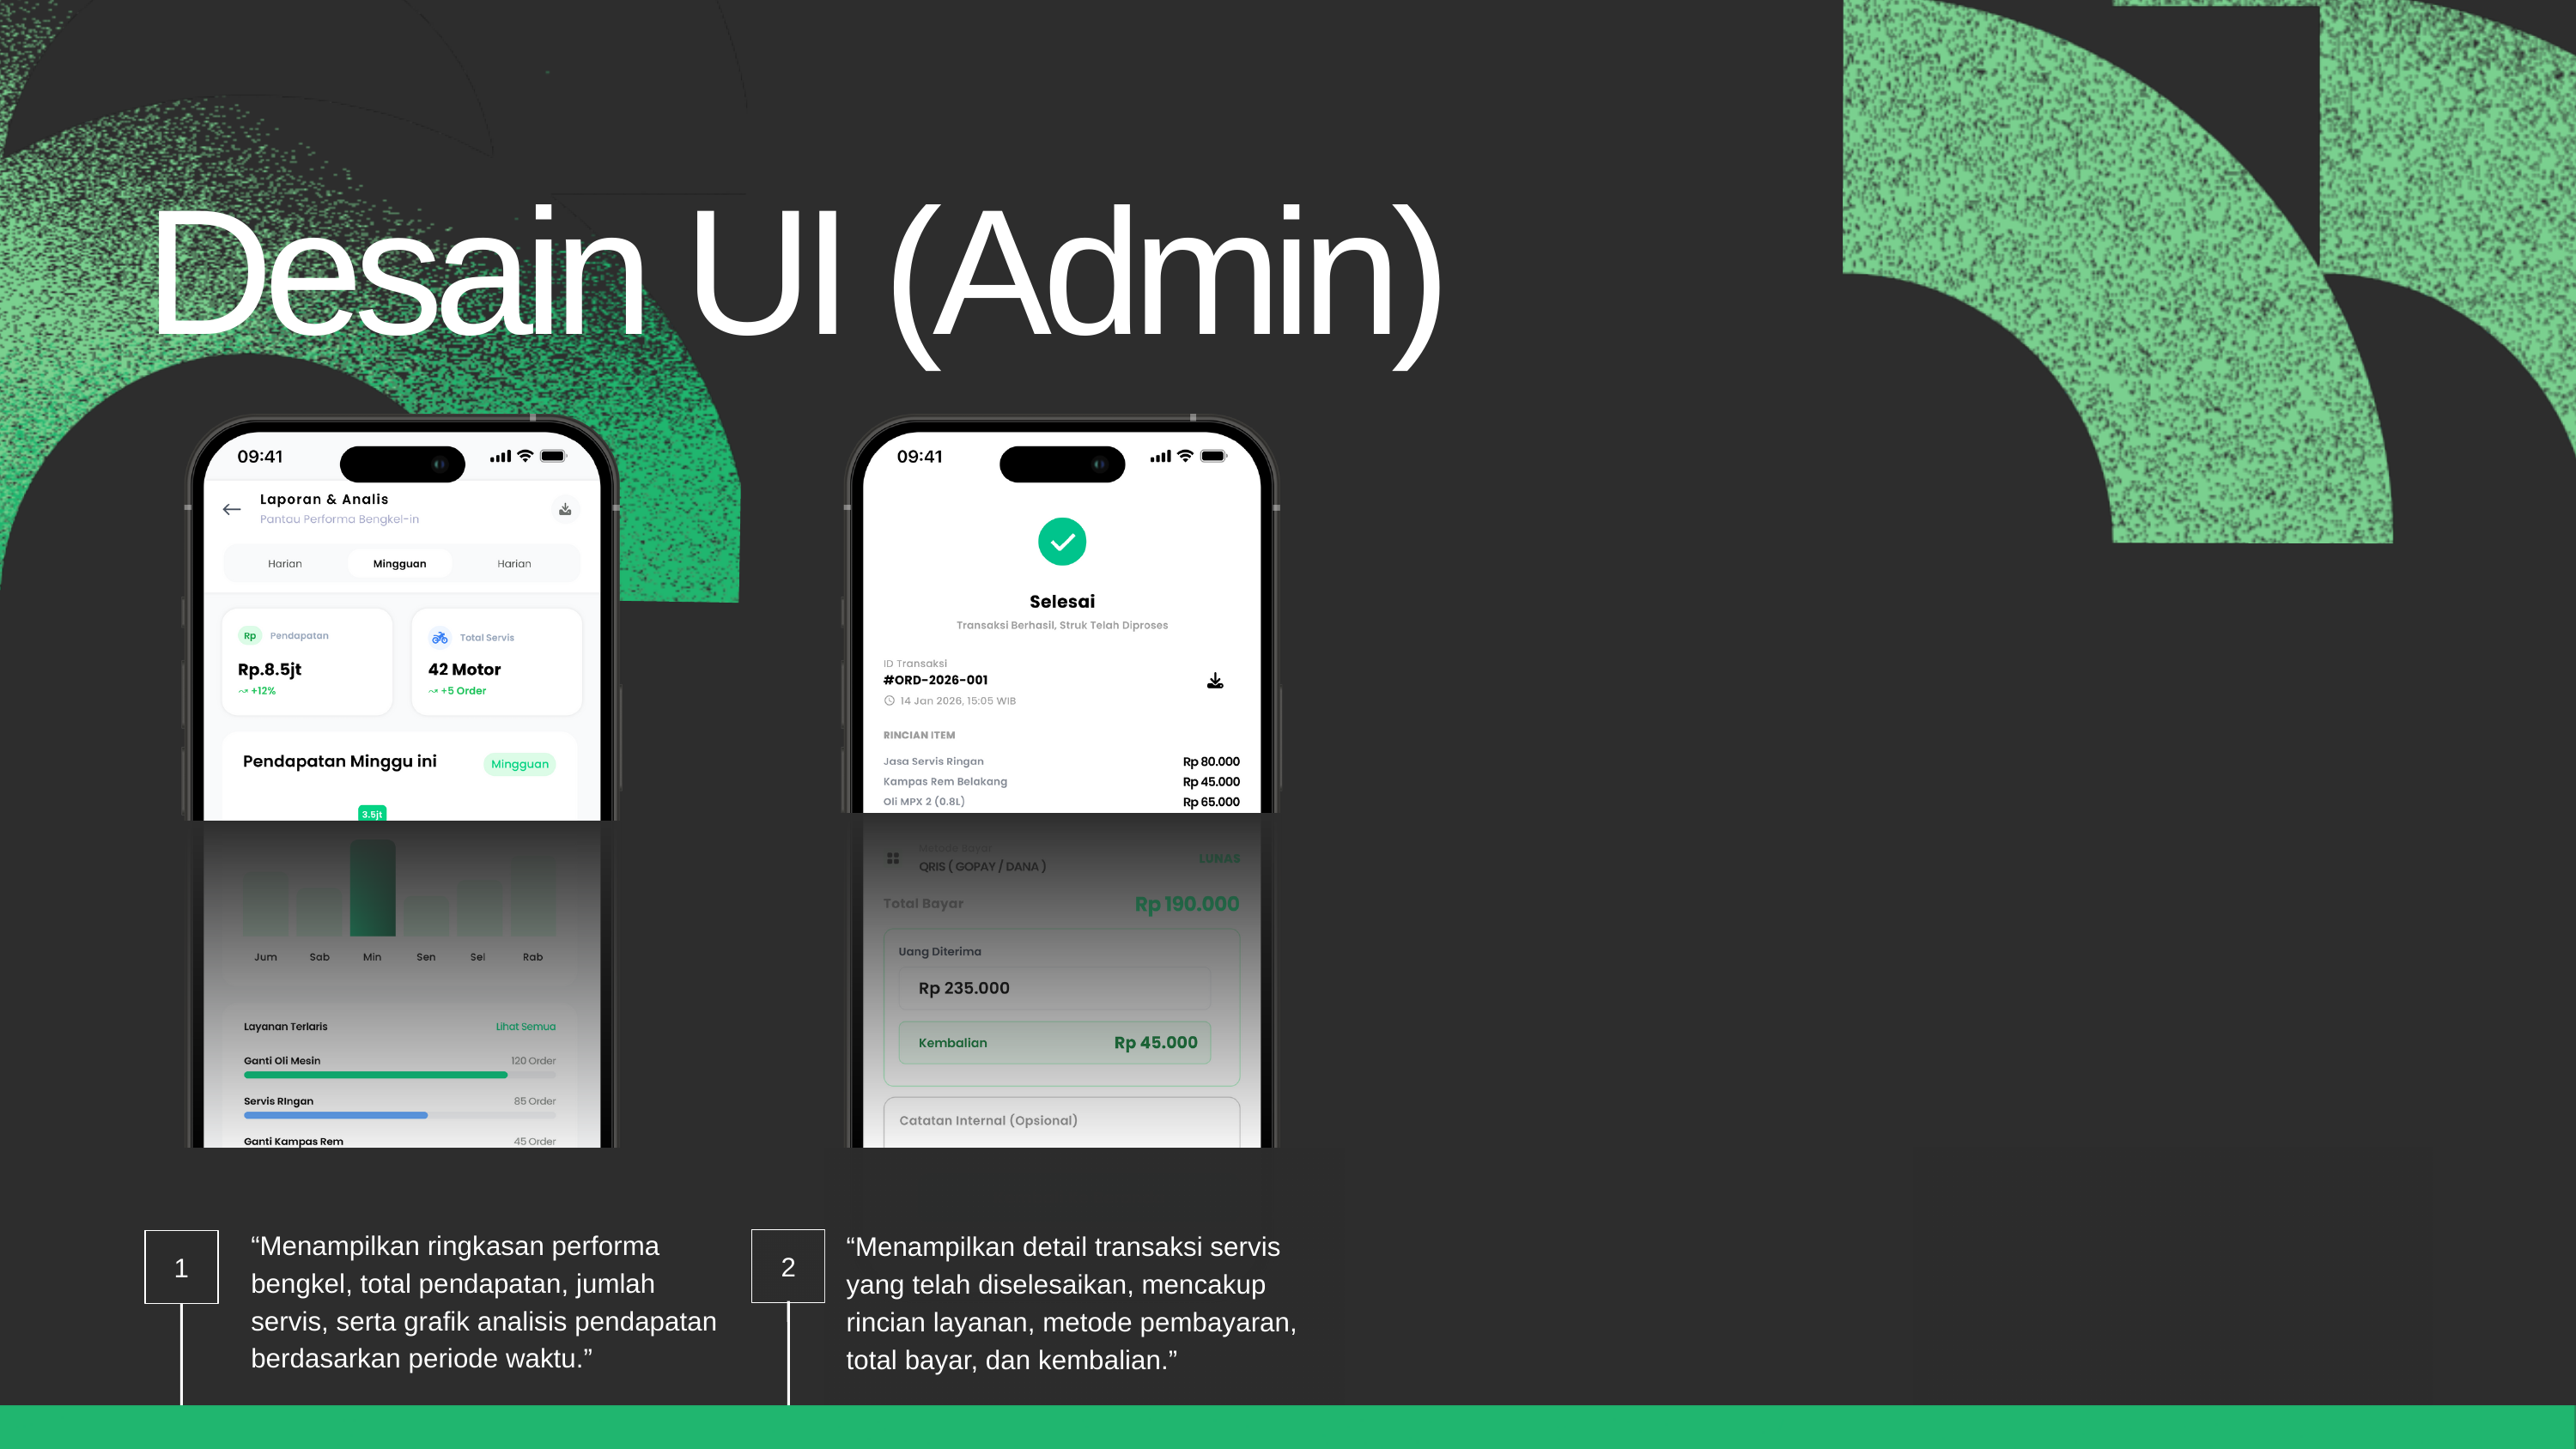

Desain UI (Admin)

“Menampilkan ringkasan performa bengkel, total pendapatan, jumlah servis, serta grafik analisis pendapatan berdasarkan periode waktu.”
“Menampilkan detail transaksi servis yang telah diselesaikan, mencakup rincian layanan, metode pembayaran, total bayar, dan kembalian.”

2
1